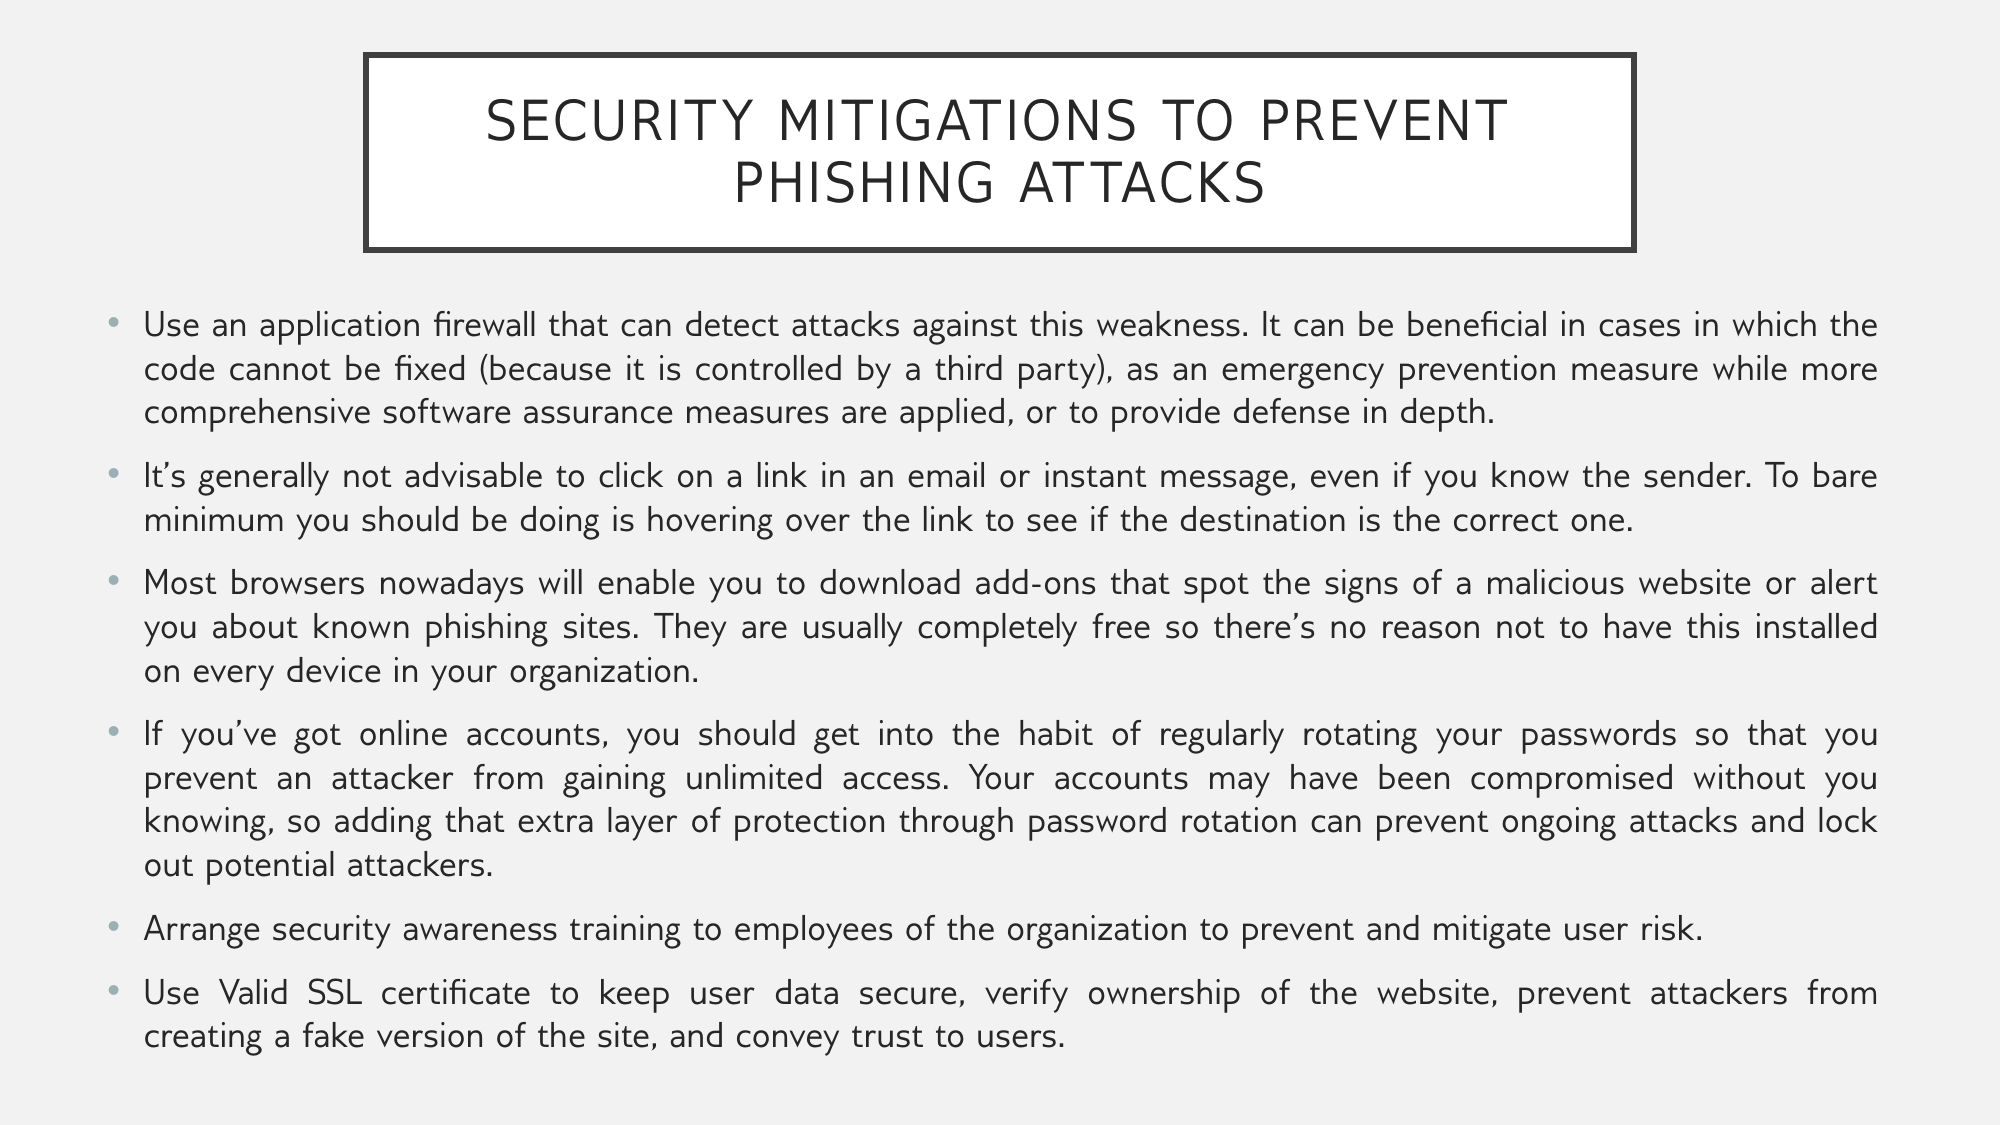

# SECURITY Mitigations TO PREVENT PHISHING ATTACKS
Use an application firewall that can detect attacks against this weakness. It can be beneficial in cases in which the code cannot be fixed (because it is controlled by a third party), as an emergency prevention measure while more comprehensive software assurance measures are applied, or to provide defense in depth.
It’s generally not advisable to click on a link in an email or instant message, even if you know the sender. To bare minimum you should be doing is hovering over the link to see if the destination is the correct one.
Most browsers nowadays will enable you to download add-ons that spot the signs of a malicious website or alert you about known phishing sites. They are usually completely free so there’s no reason not to have this installed on every device in your organization.
If you’ve got online accounts, you should get into the habit of regularly rotating your passwords so that you prevent an attacker from gaining unlimited access. Your accounts may have been compromised without you knowing, so adding that extra layer of protection through password rotation can prevent ongoing attacks and lock out potential attackers.
Arrange security awareness training to employees of the organization to prevent and mitigate user risk.
Use Valid SSL certificate to keep user data secure, verify ownership of the website, prevent attackers from creating a fake version of the site, and convey trust to users.